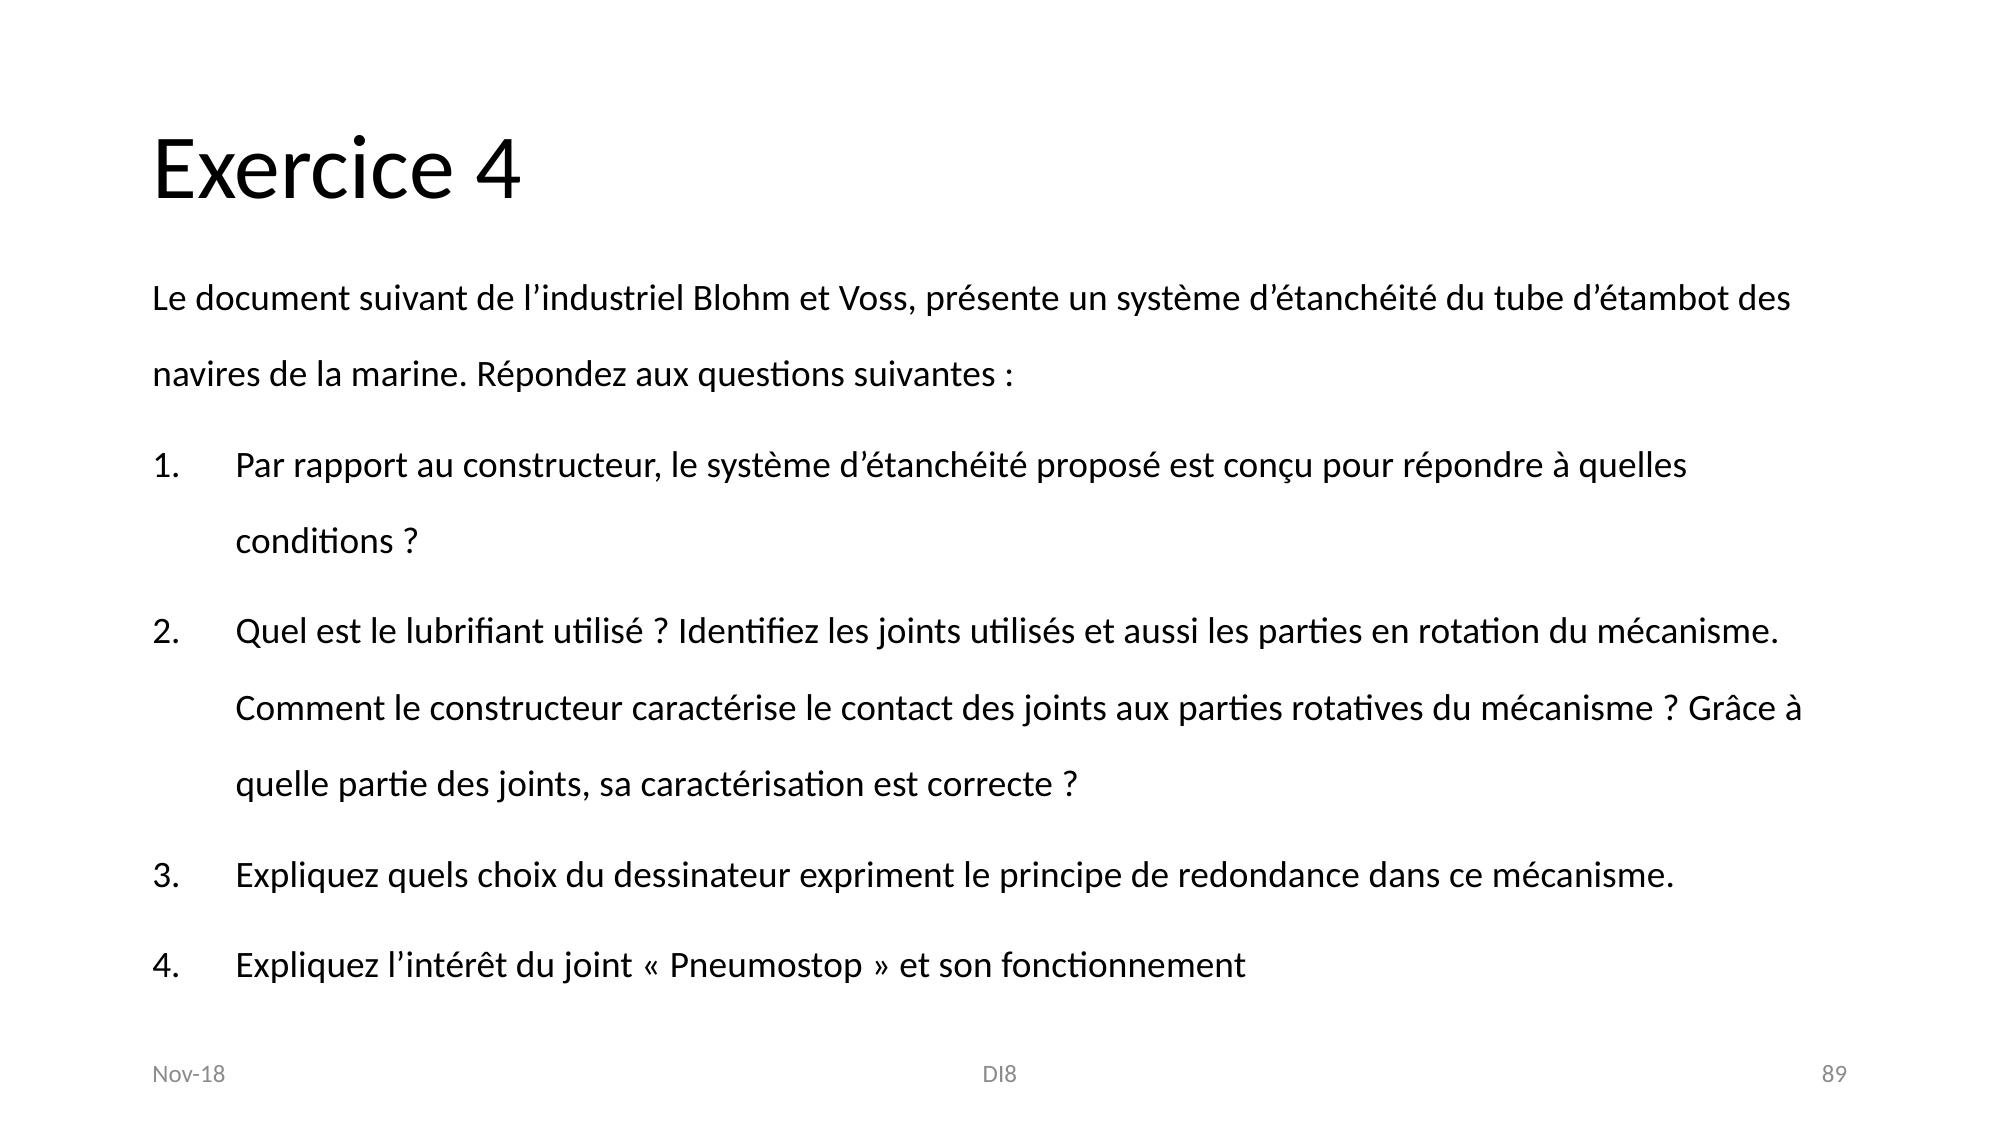

# Exercice 4
Le document suivant de l’industriel Blohm et Voss, présente un système d’étanchéité du tube d’étambot des navires de la marine. Répondez aux questions suivantes :
Par rapport au constructeur, le système d’étanchéité proposé est conçu pour répondre à quelles conditions ?
Quel est le lubrifiant utilisé ? Identifiez les joints utilisés et aussi les parties en rotation du mécanisme. Comment le constructeur caractérise le contact des joints aux parties rotatives du mécanisme ? Grâce à quelle partie des joints, sa caractérisation est correcte ?
Expliquez quels choix du dessinateur expriment le principe de redondance dans ce mécanisme.
Expliquez l’intérêt du joint « Pneumostop » et son fonctionnement

Nov-18
DI8
89